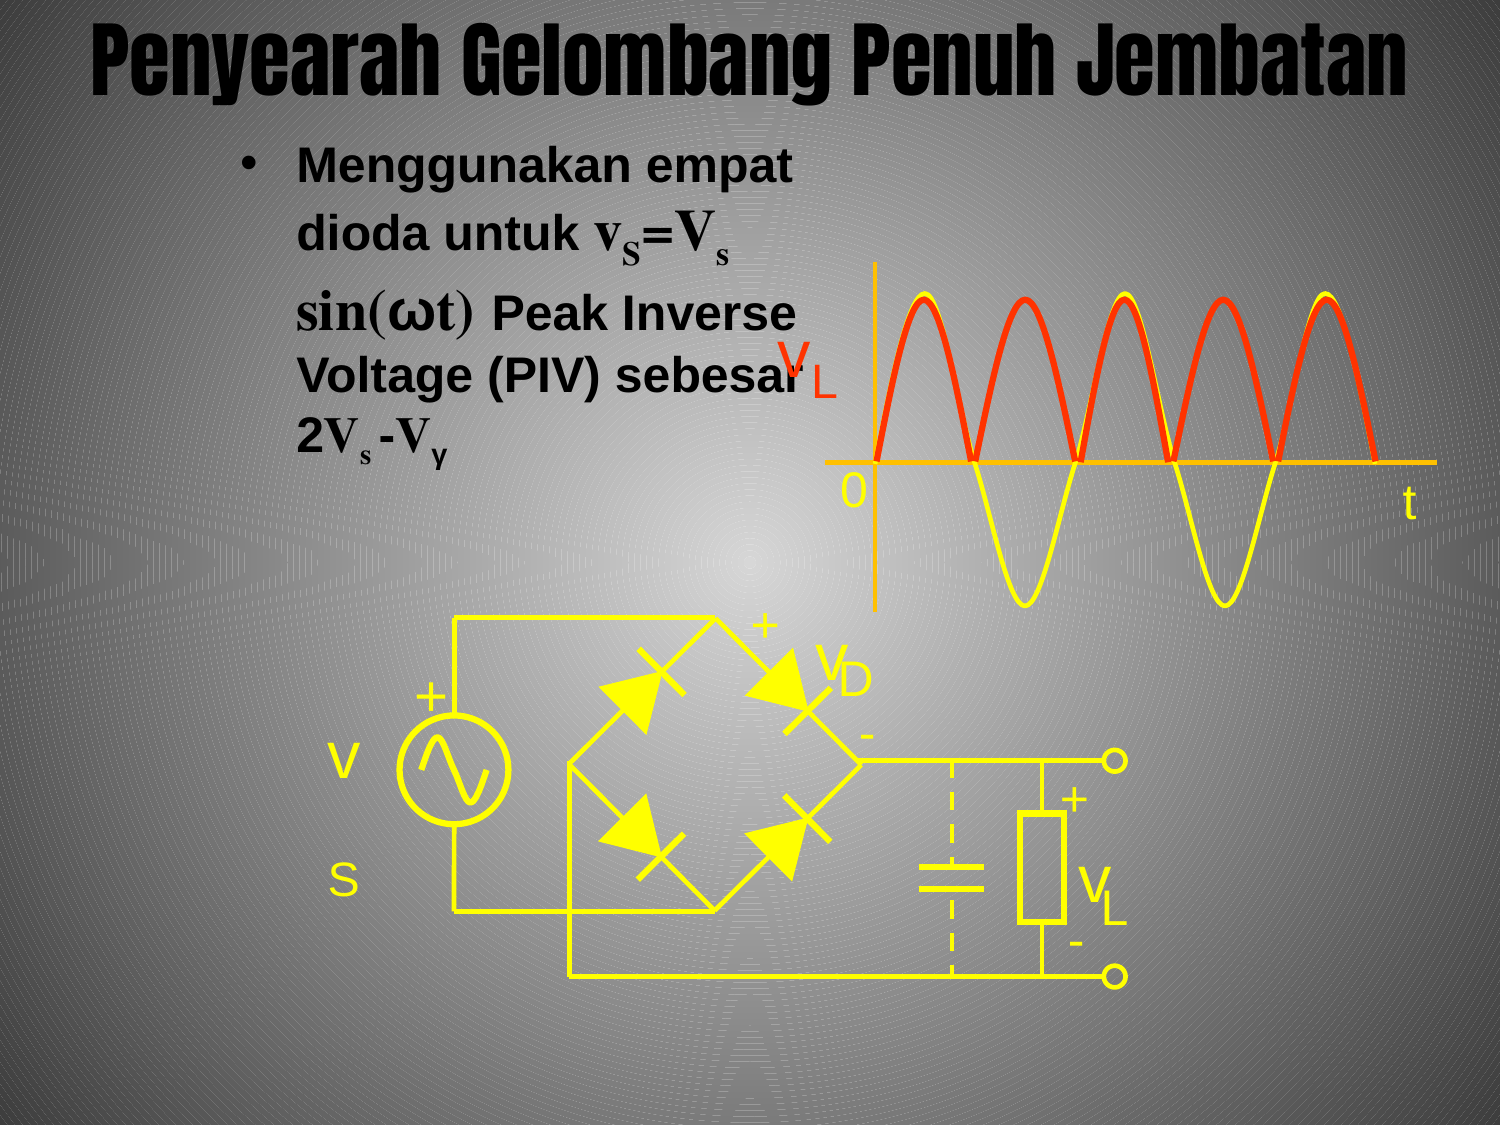

# Penyearah Gelombang Penuh Jembatan
Menggunakan empat dioda untuk vS=Vs sin(ωt) Peak Inverse Voltage (PIV) sebesar 2Vs -Vγ
vL

0
t
+
v

D
+
-
vS

+
v

L
-